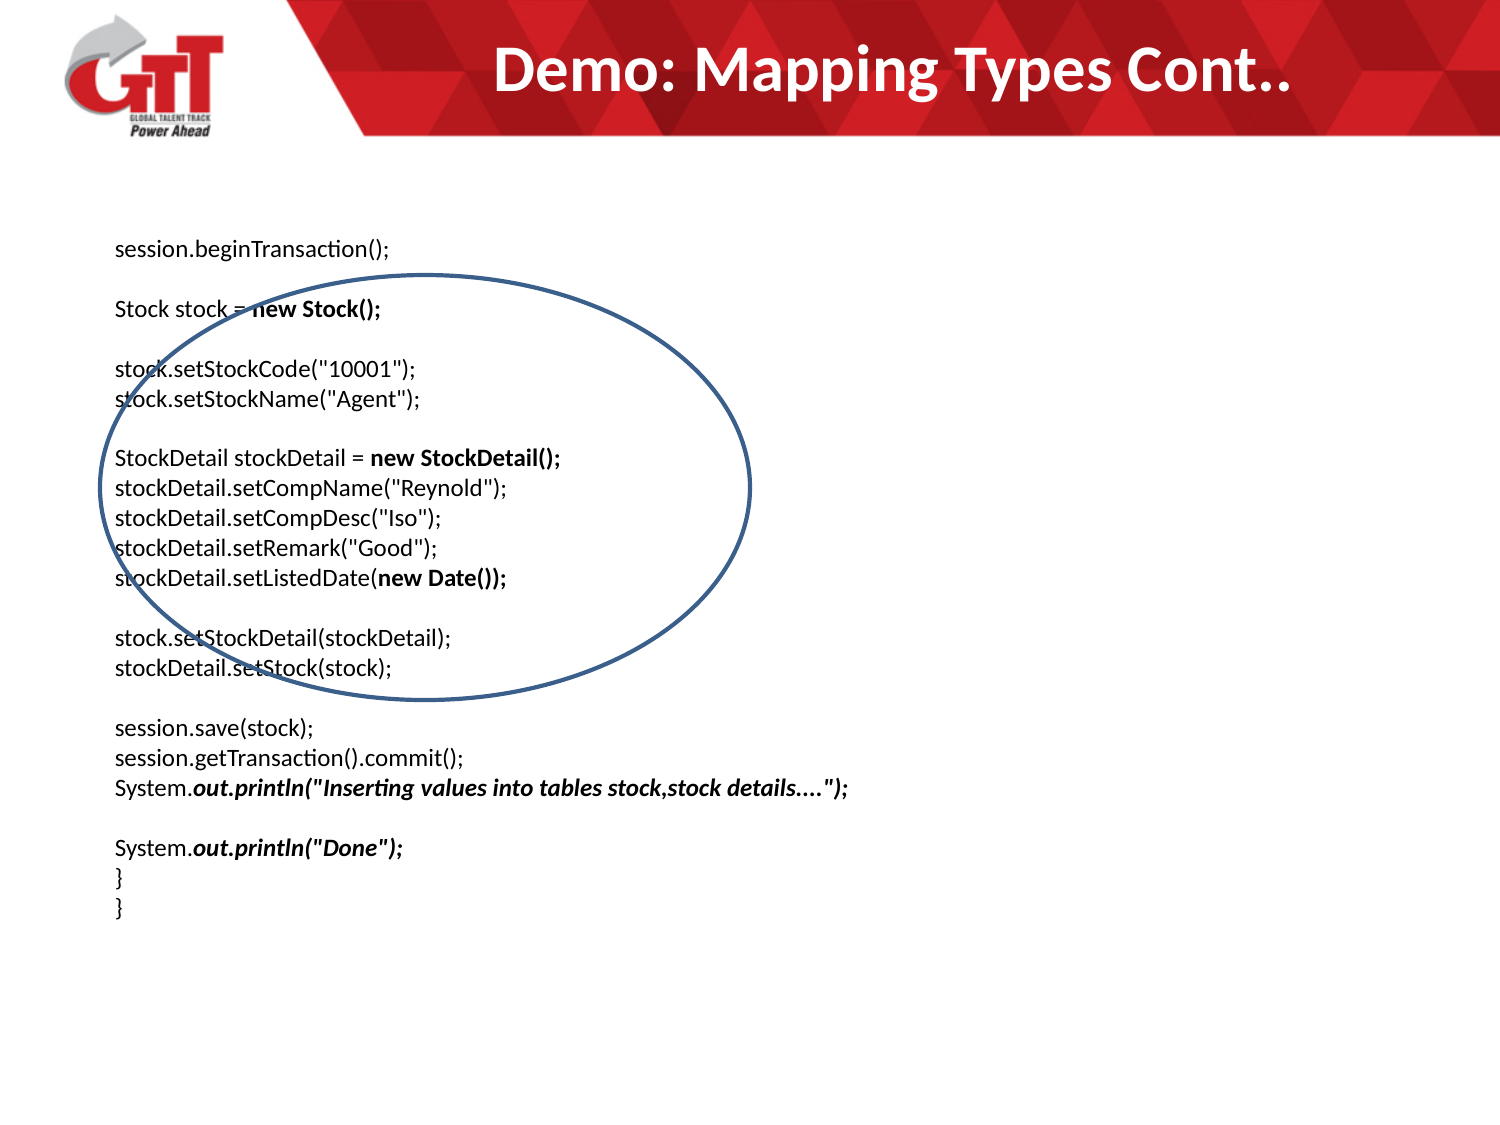

# Demo: Mapping Types Cont..
session.beginTransaction();

Stock stock = new Stock();

stock.setStockCode("10001");
stock.setStockName("Agent");

StockDetail stockDetail = new StockDetail();
stockDetail.setCompName("Reynold");
stockDetail.setCompDesc("Iso");
stockDetail.setRemark("Good");
stockDetail.setListedDate(new Date());

stock.setStockDetail(stockDetail);
stockDetail.setStock(stock);

session.save(stock);
session.getTransaction().commit();
System.out.println("Inserting values into tables stock,stock details....");

System.out.println("Done");
}
}